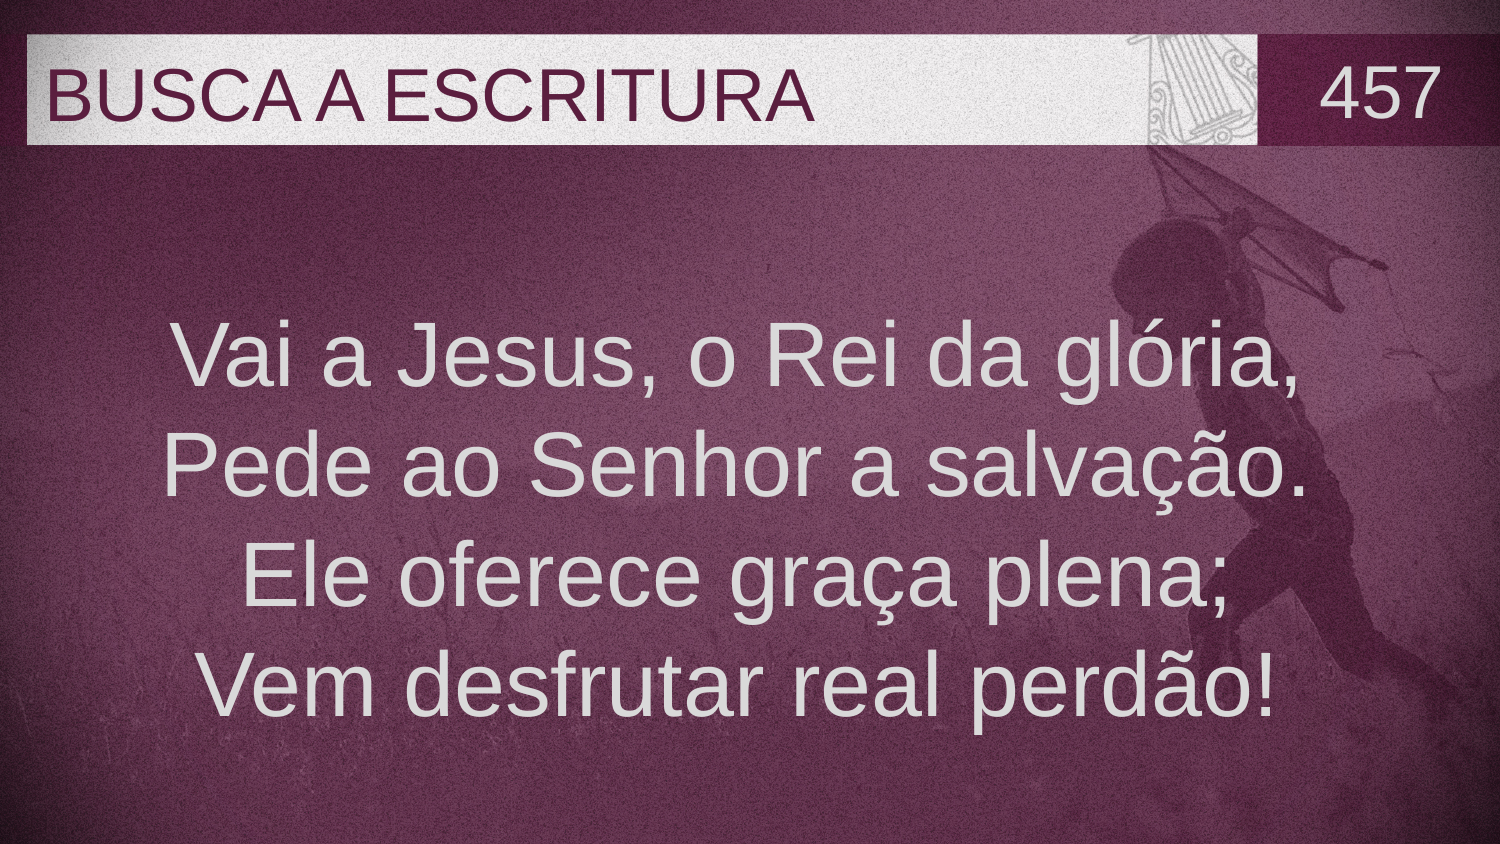

# BUSCA A ESCRITURA
457
Vai a Jesus, o Rei da glória,
Pede ao Senhor a salvação.
Ele oferece graça plena;
Vem desfrutar real perdão!